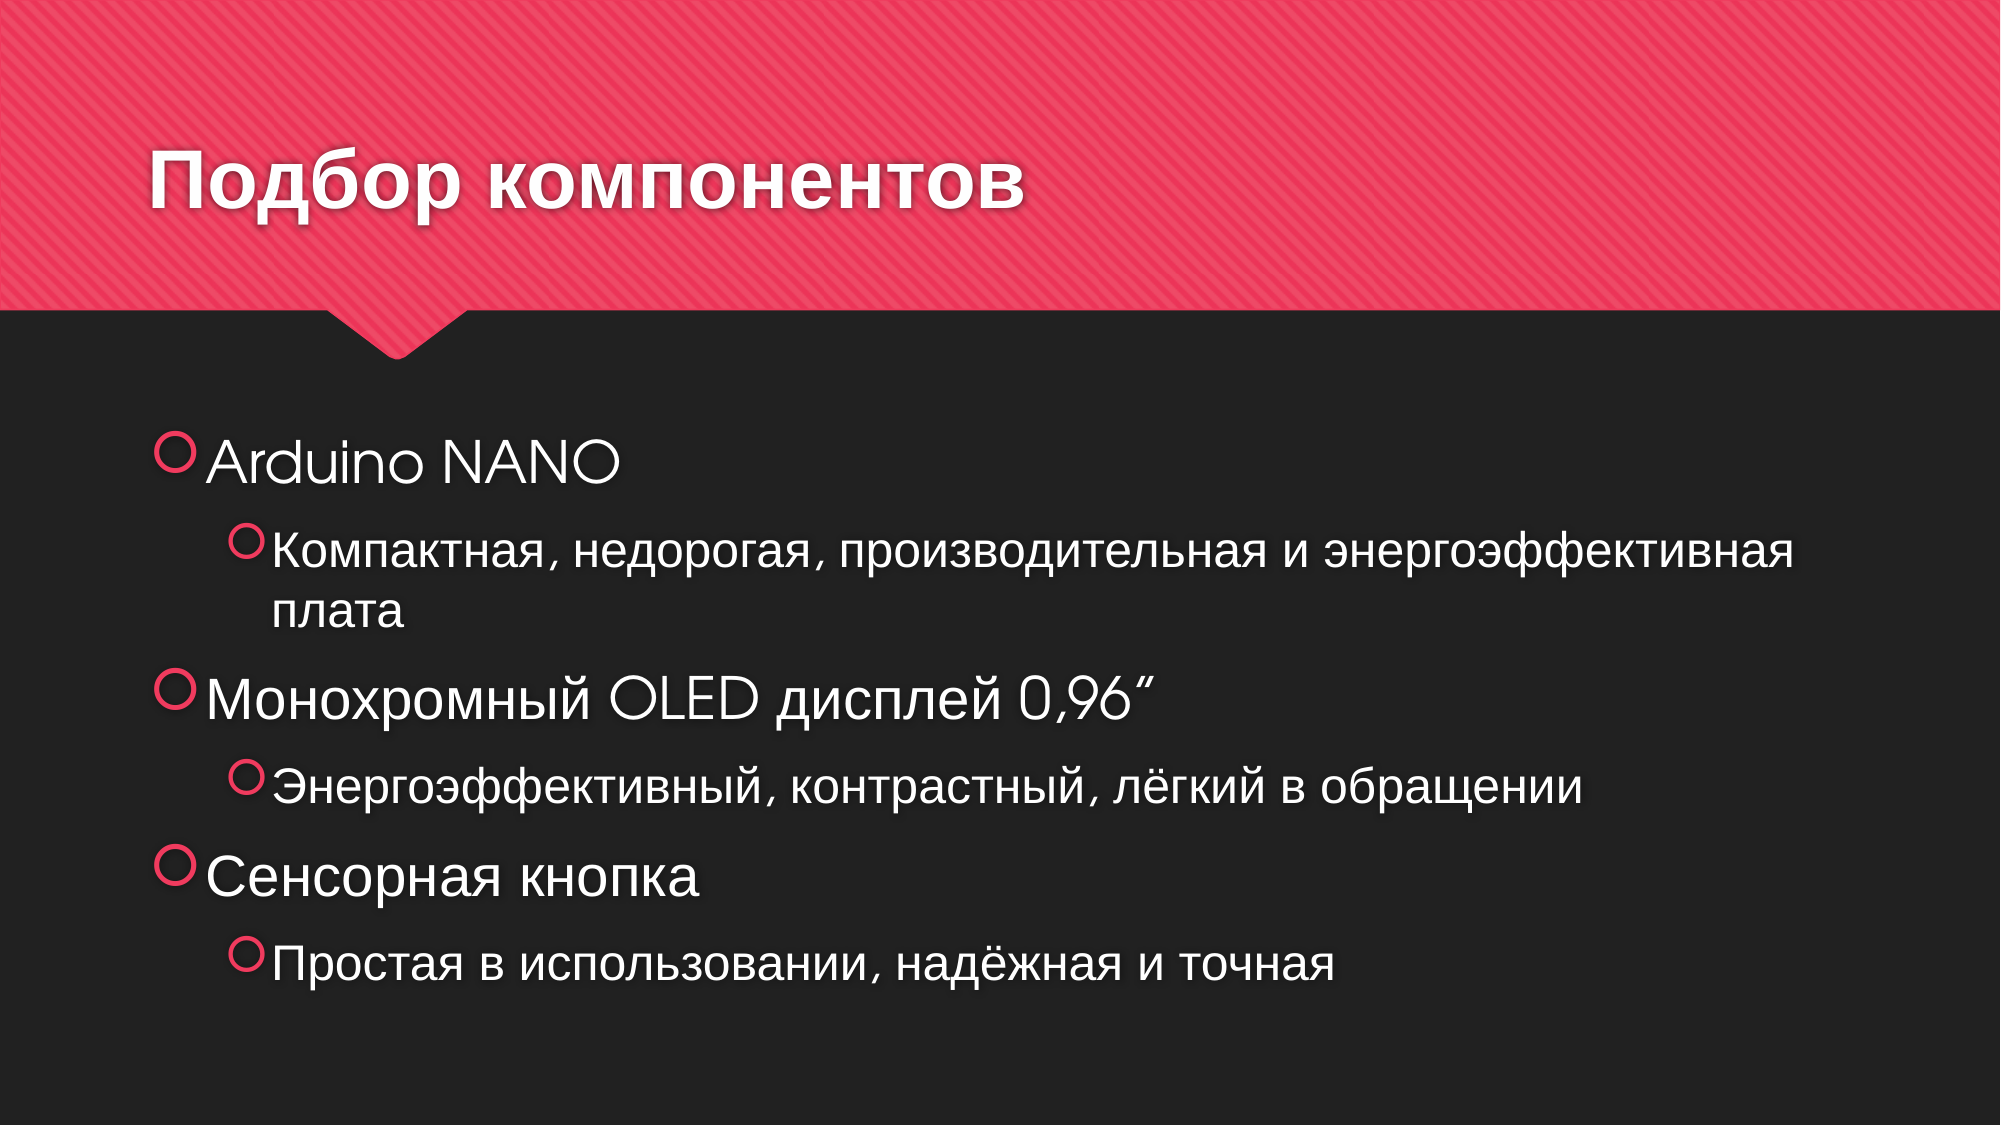

# Подбор компонентов
Arduino NANO
Компактная, недорогая, производительная и энергоэффективная плата
Монохромный OLED дисплей 0,96”
Энергоэффективный, контрастный, лёгкий в обращении
Сенсорная кнопка
Простая в использовании, надёжная и точная